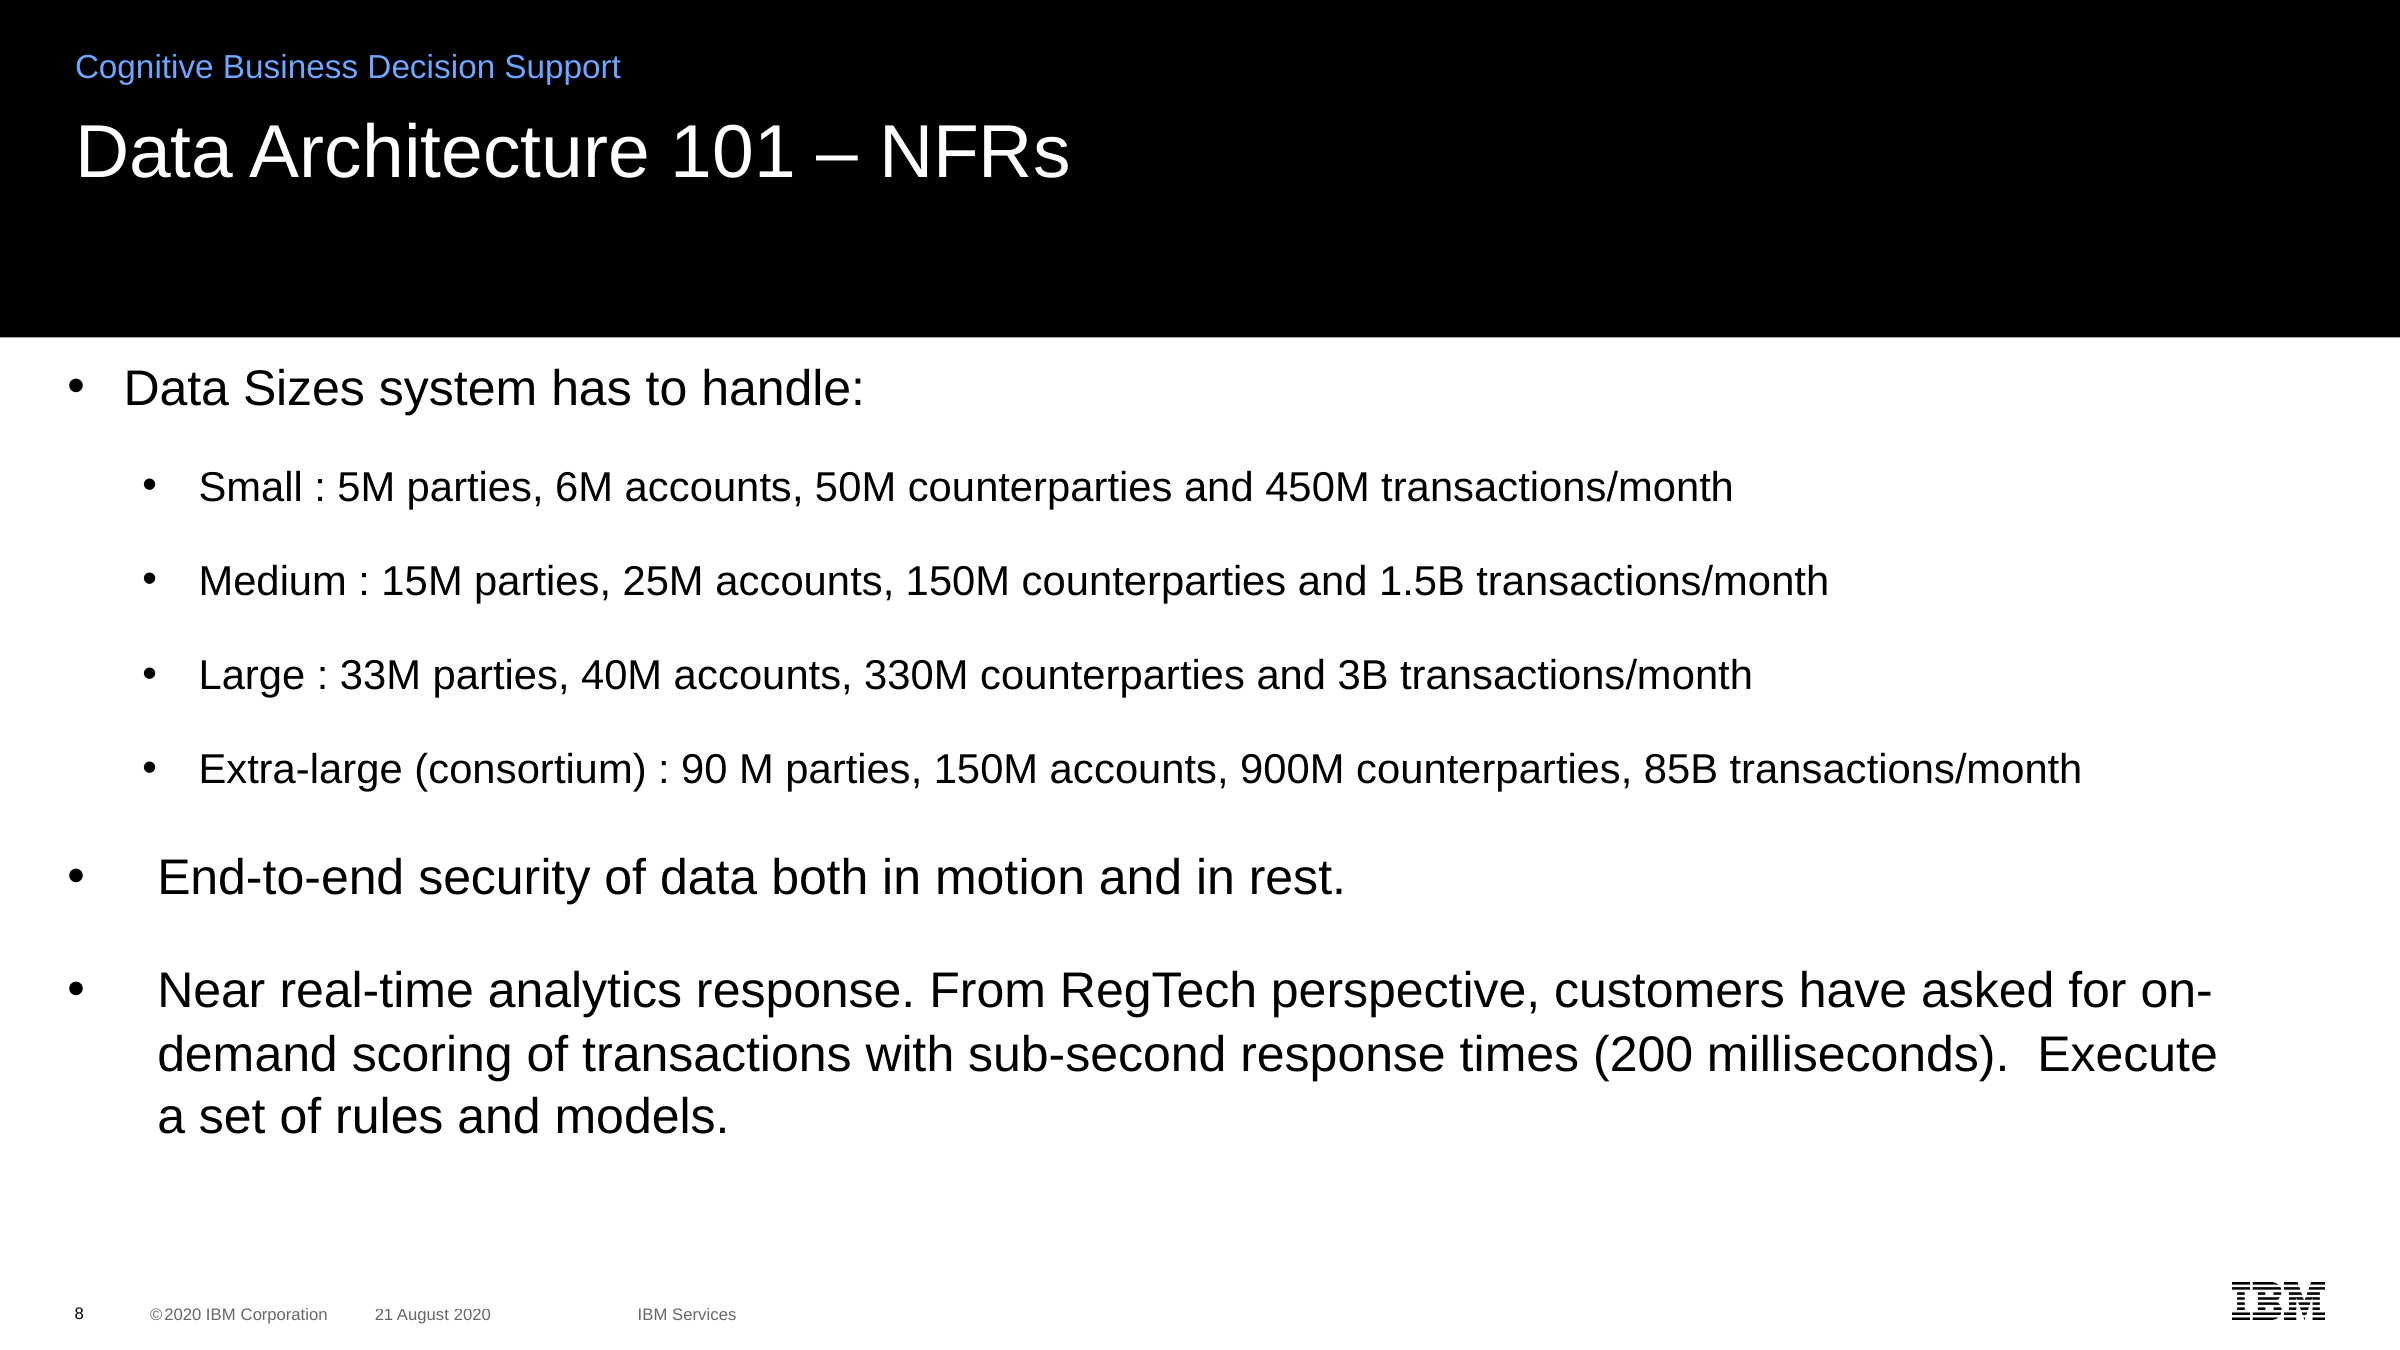

# Data Architecture 101 – NFRs
Data Sizes system has to handle:
Small : 5M parties, 6M accounts, 50M counterparties and 450M transactions/month
Medium : 15M parties, 25M accounts, 150M counterparties and 1.5B transactions/month
Large : 33M parties, 40M accounts, 330M counterparties and 3B transactions/month
Extra-large (consortium) : 90 M parties, 150M accounts, 900M counterparties, 85B transactions/month
End-to-end security of data both in motion and in rest.
Near real-time analytics response. From RegTech perspective, customers have asked for on-demand scoring of transactions with sub-second response times (200 milliseconds).  Execute a set of rules and models.